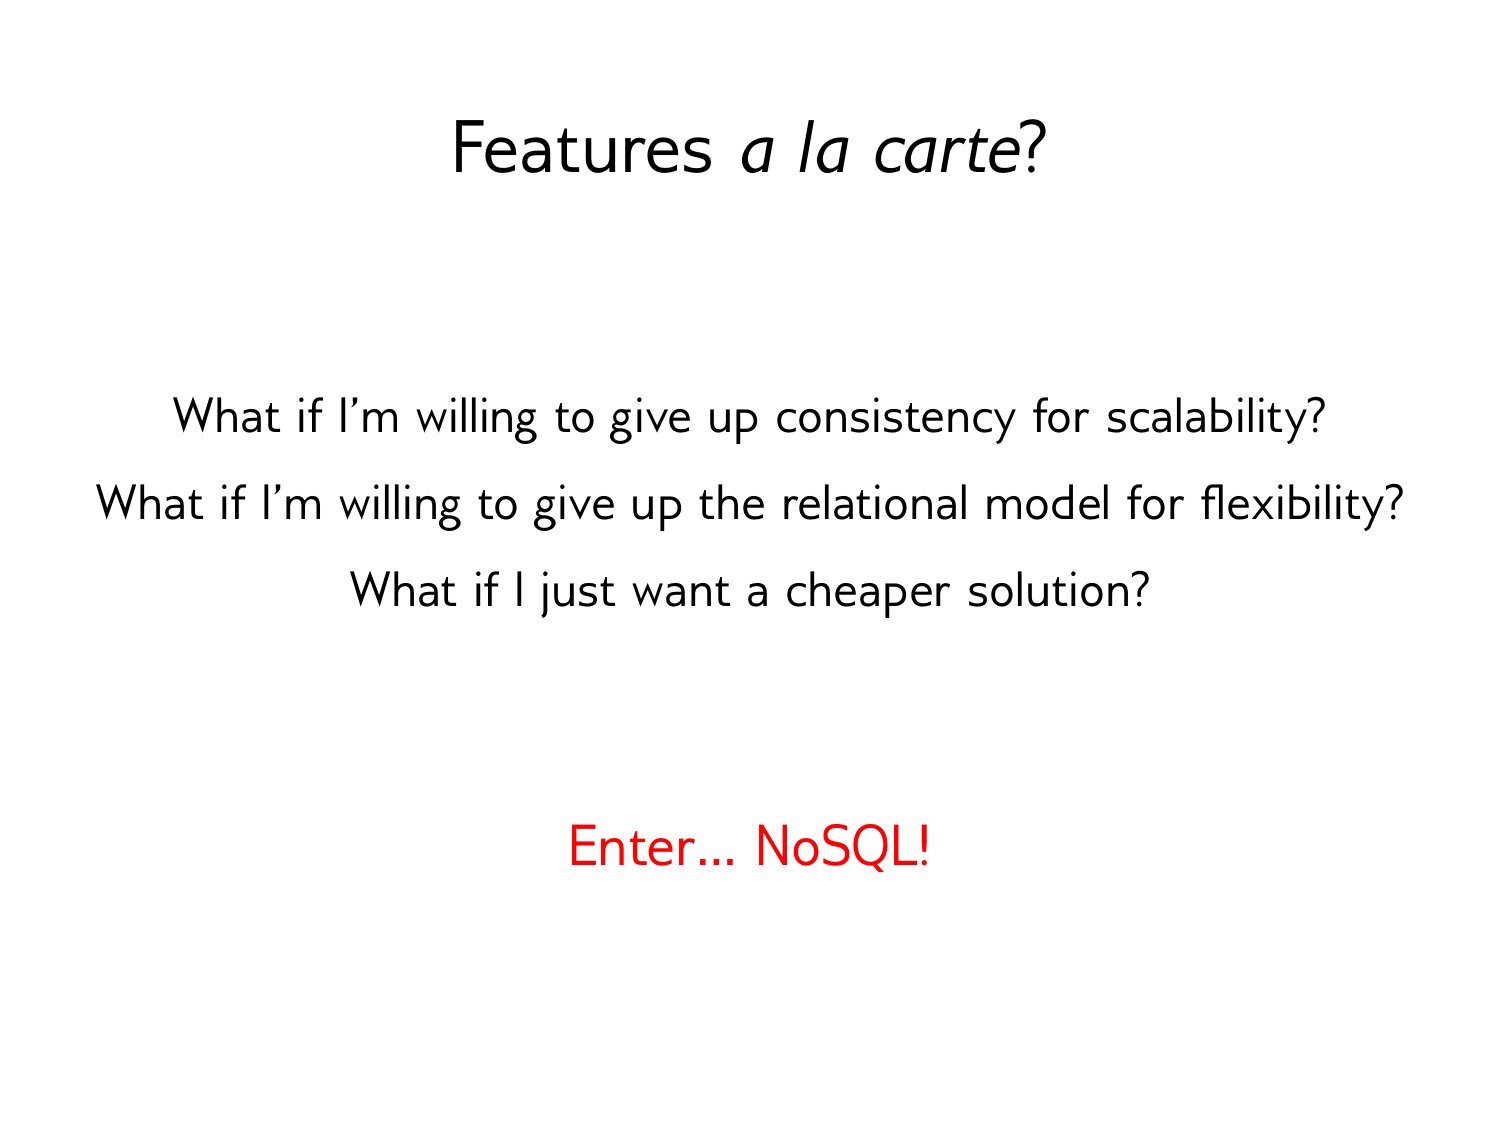

Features a la carte?
What if I’m willing to give up consistency for scalability?
What if I’m willing to give up the relational model for flexibility?
What if I just want a cheaper solution?
Enter… NoSQL!